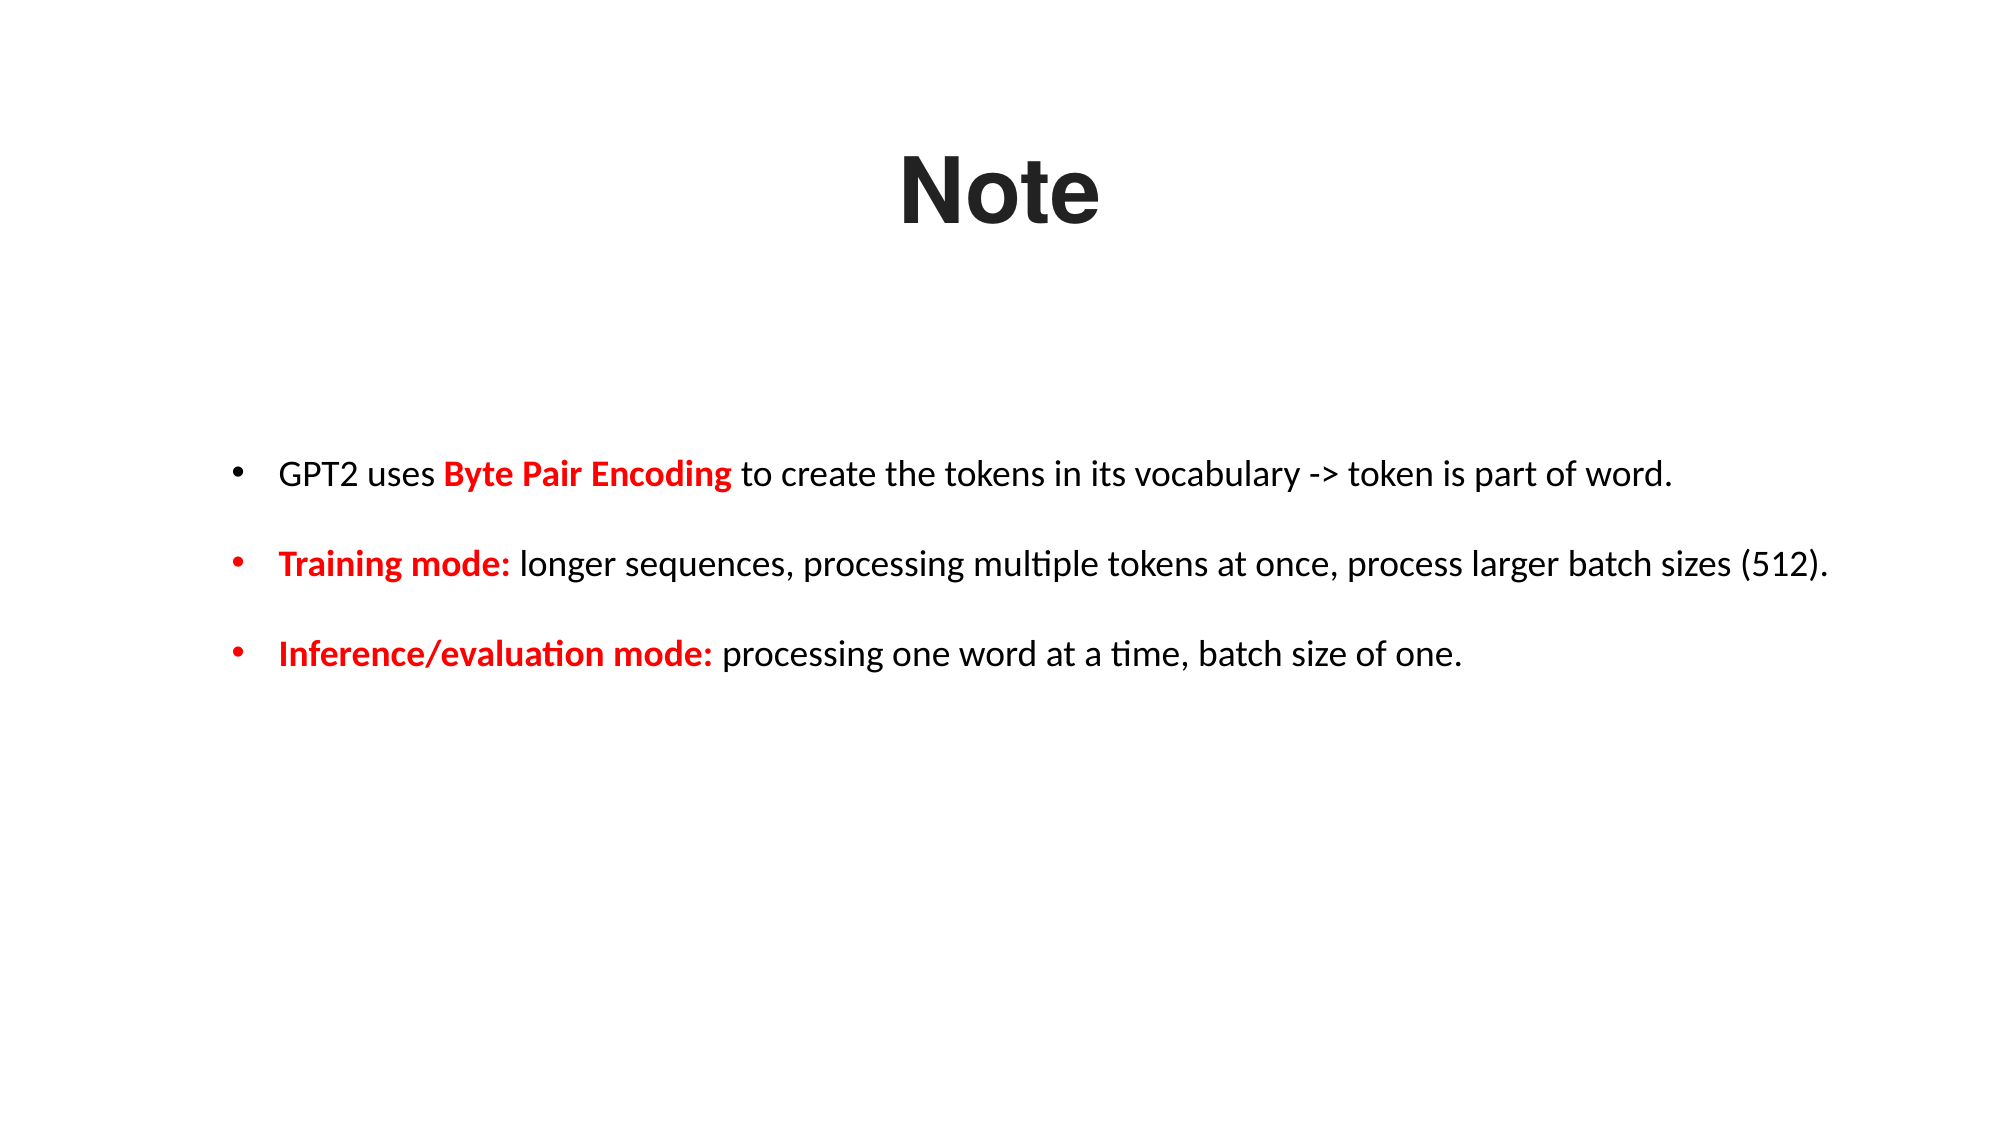

# Note
GPT2 uses Byte Pair Encoding to create the tokens in its vocabulary -> token is part of word.

Training mode: longer sequences, processing multiple tokens at once, process larger batch sizes (512).

Inference/evaluation mode: processing one word at a time, batch size of one.